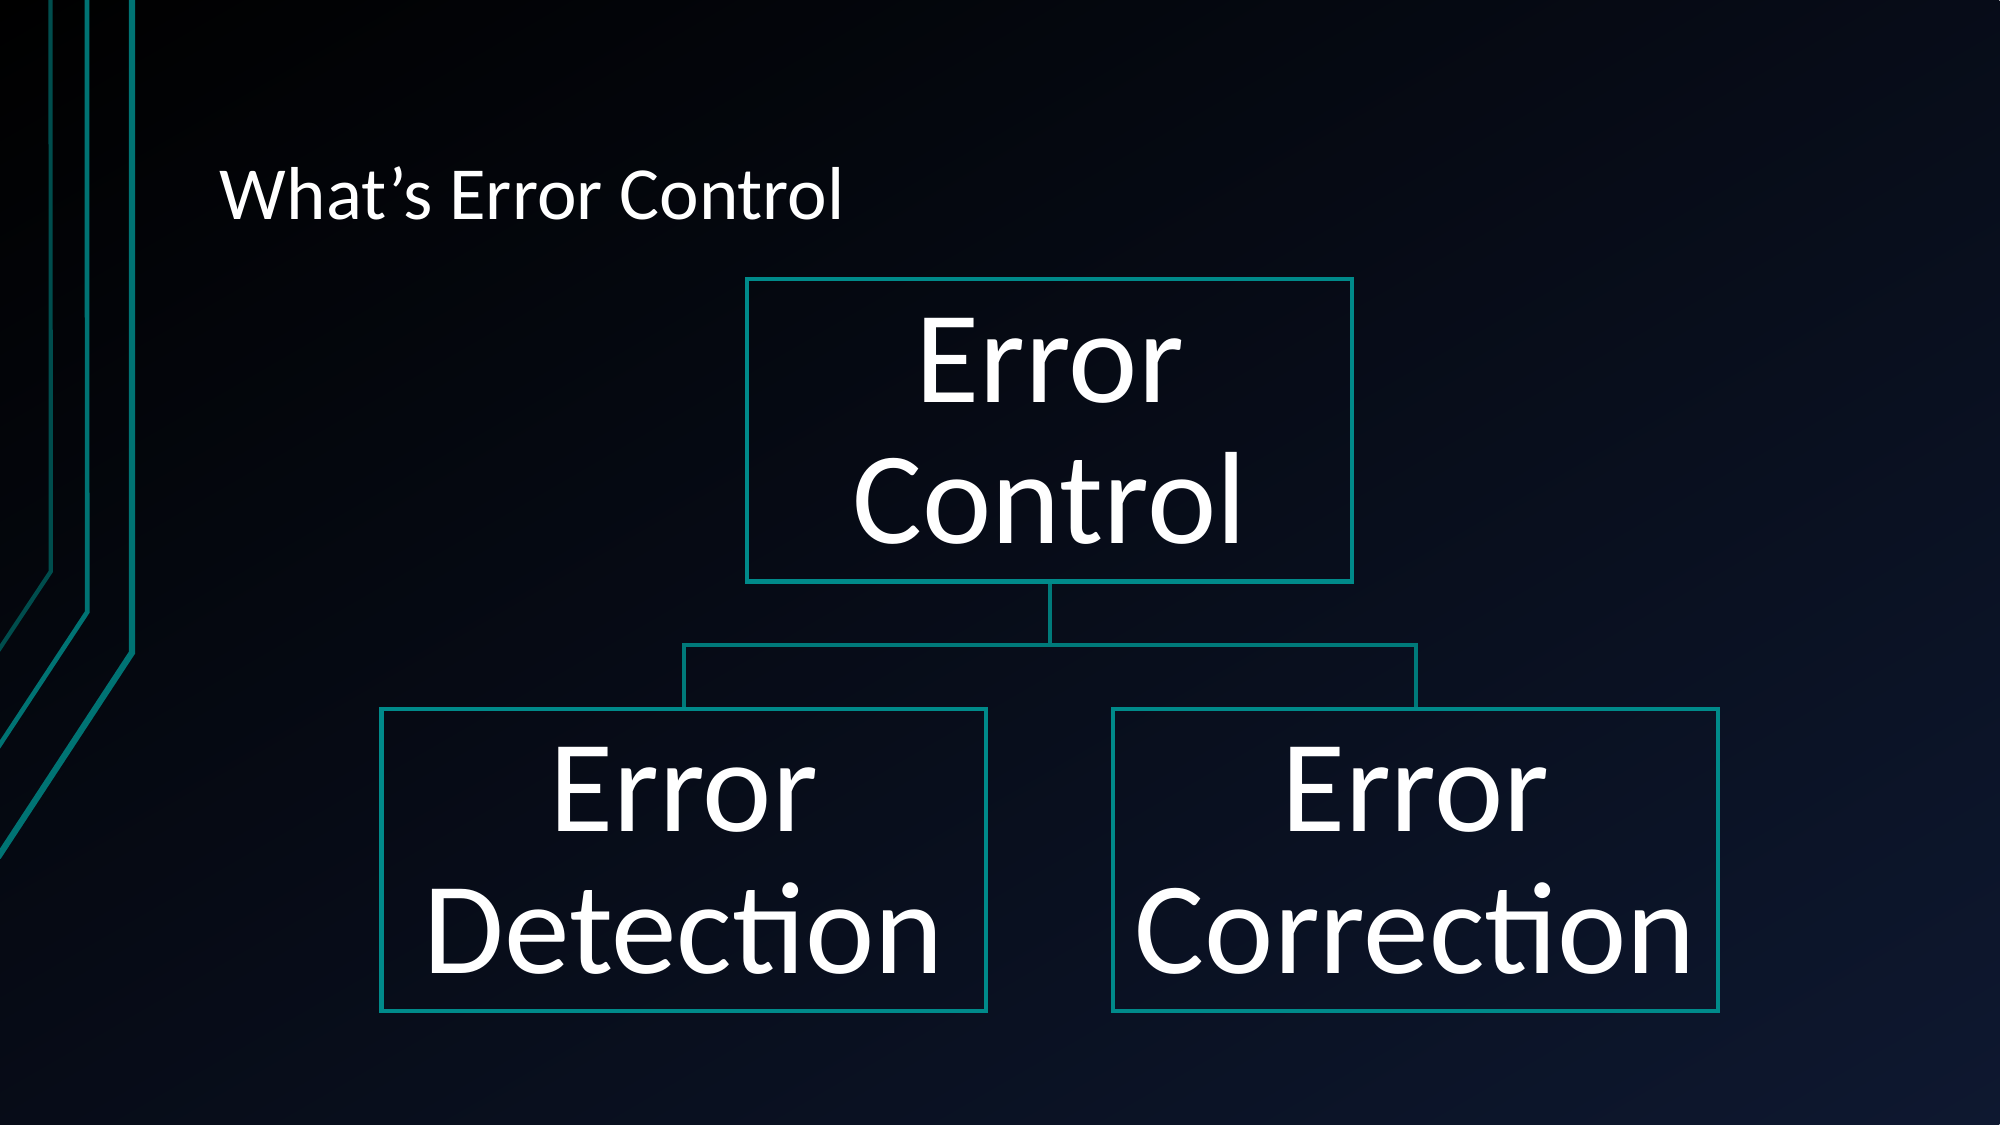

# What’s Error Control
Error Control
Error Detection
Error Correction